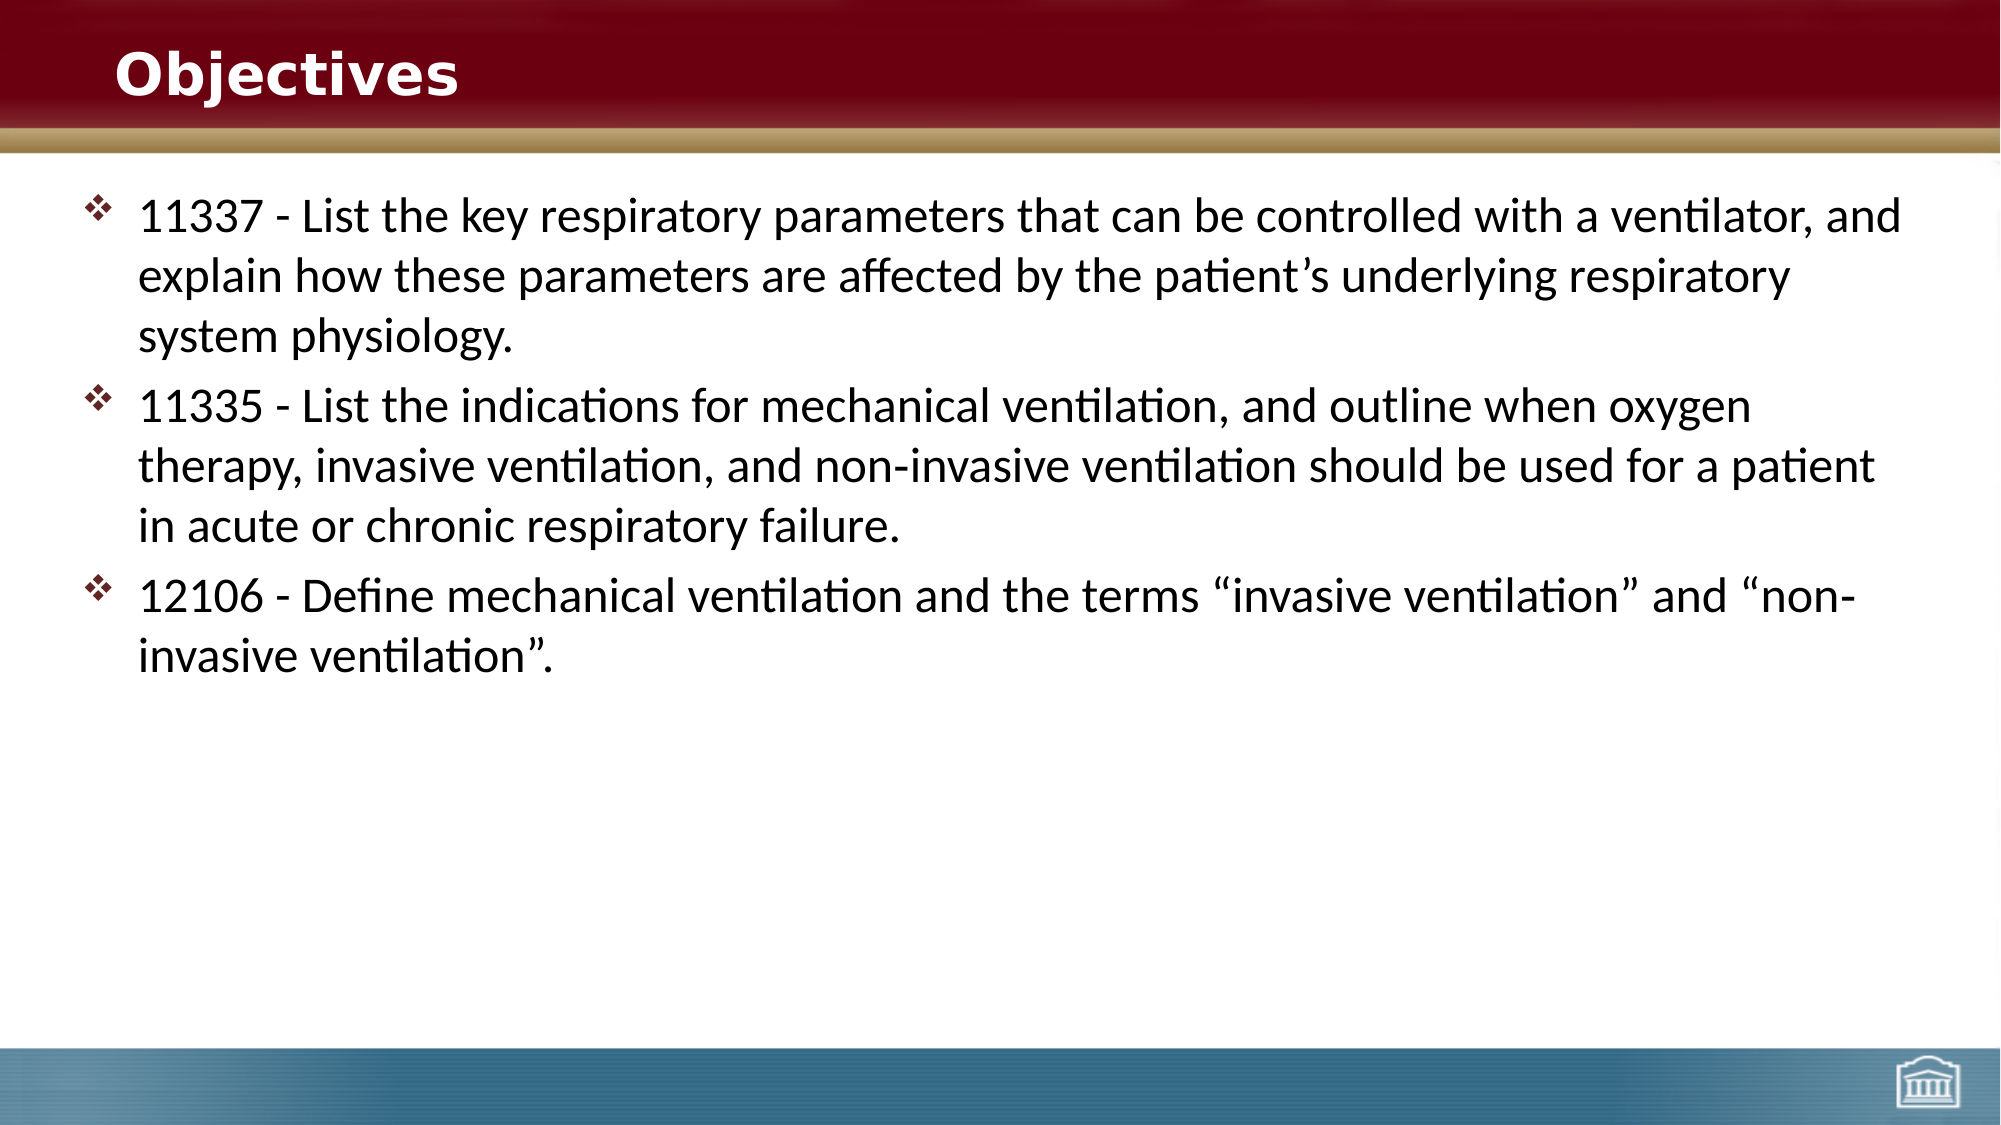

# Objectives
11337 - List the key respiratory parameters that can be controlled with a ventilator, and explain how these parameters are affected by the patient’s underlying respiratory system physiology.
11335 - List the indications for mechanical ventilation, and outline when oxygen therapy, invasive ventilation, and non‐invasive ventilation should be used for a patient in acute or chronic respiratory failure.
12106 - Define mechanical ventilation and the terms “invasive ventilation” and “non‐invasive ventilation”.